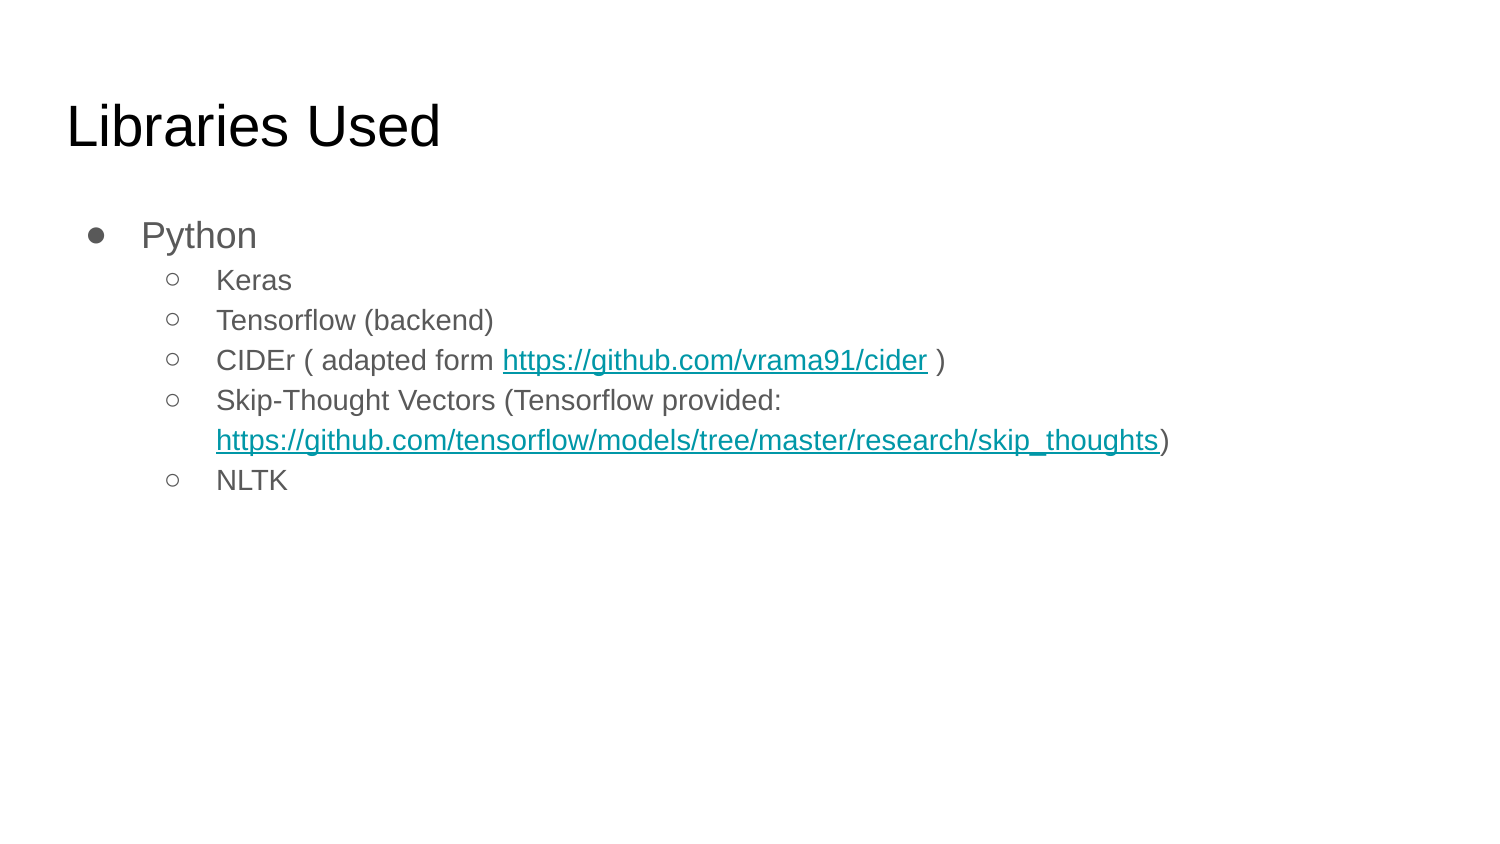

# Libraries Used
Python
Keras
Tensorflow (backend)
CIDEr ( adapted form https://github.com/vrama91/cider )
Skip-Thought Vectors (Tensorflow provided: https://github.com/tensorflow/models/tree/master/research/skip_thoughts)
NLTK